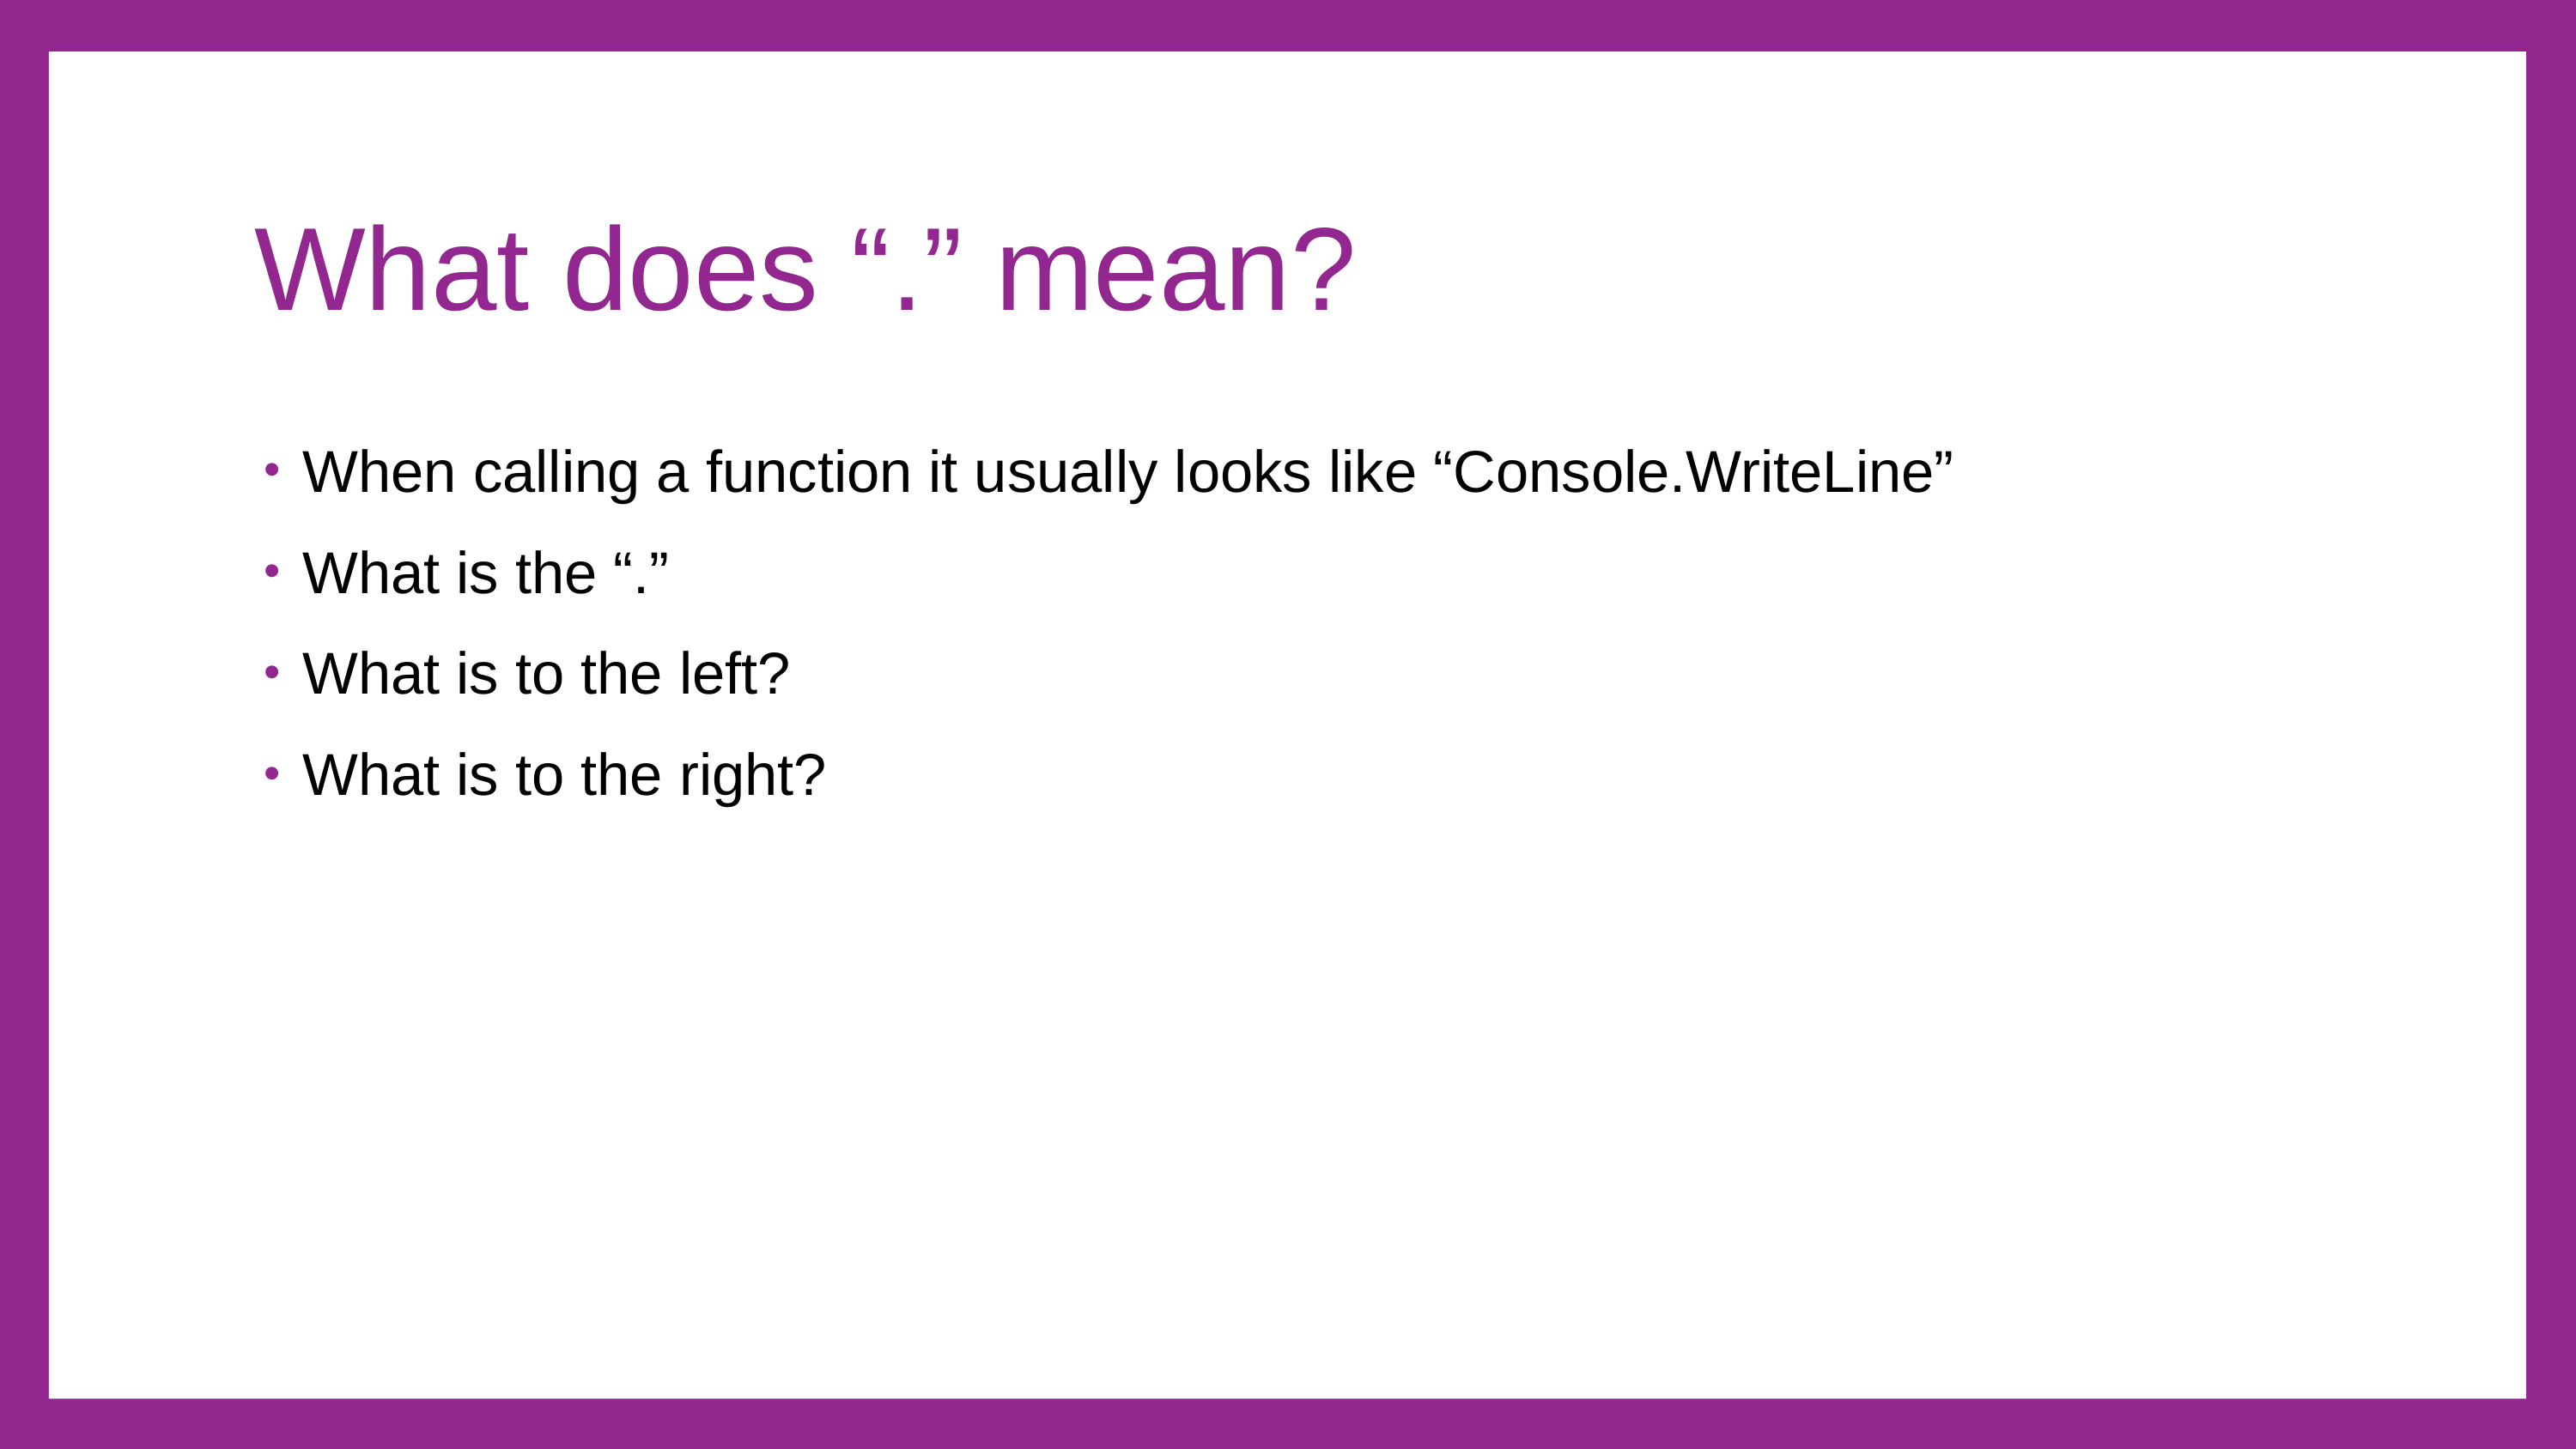

# What does “.” mean?
When calling a function it usually looks like “Console.WriteLine”
What is the “.”
What is to the left?
What is to the right?